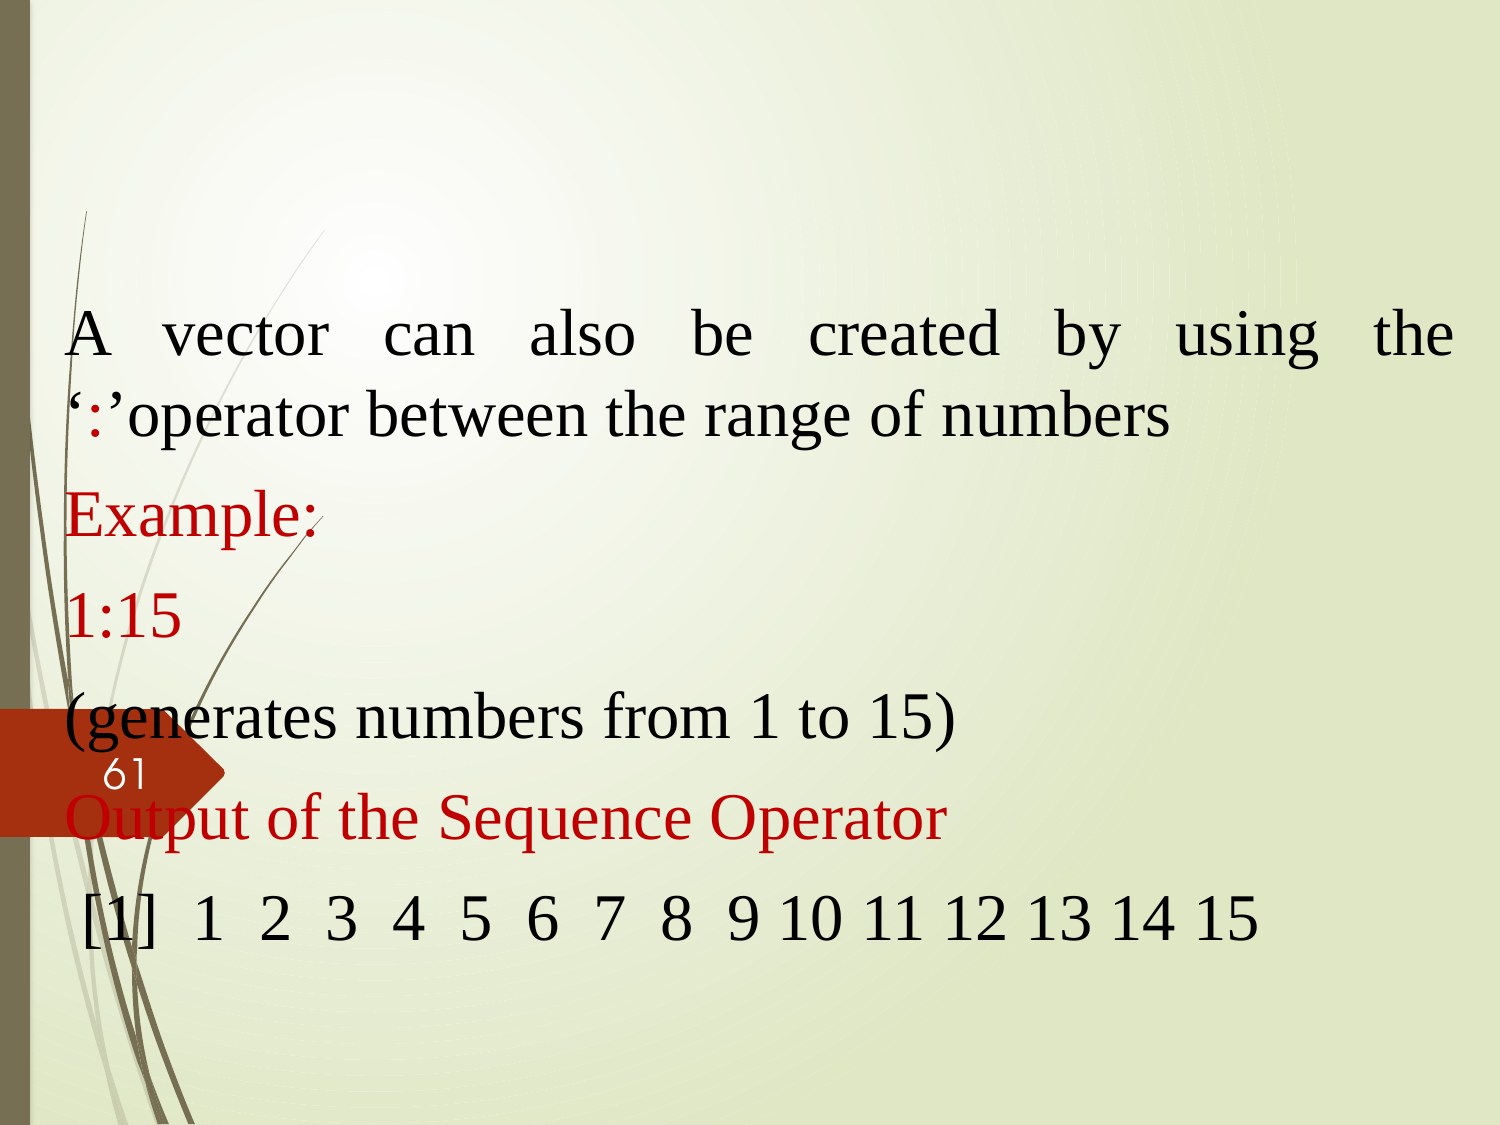

#
A vector can also be created by using the ‘:’operator between the range of numbers
Example:
1:15
(generates numbers from 1 to 15)
Output of the Sequence Operator
 [1]  1  2  3  4  5  6  7  8  9 10 11 12 13 14 15
61